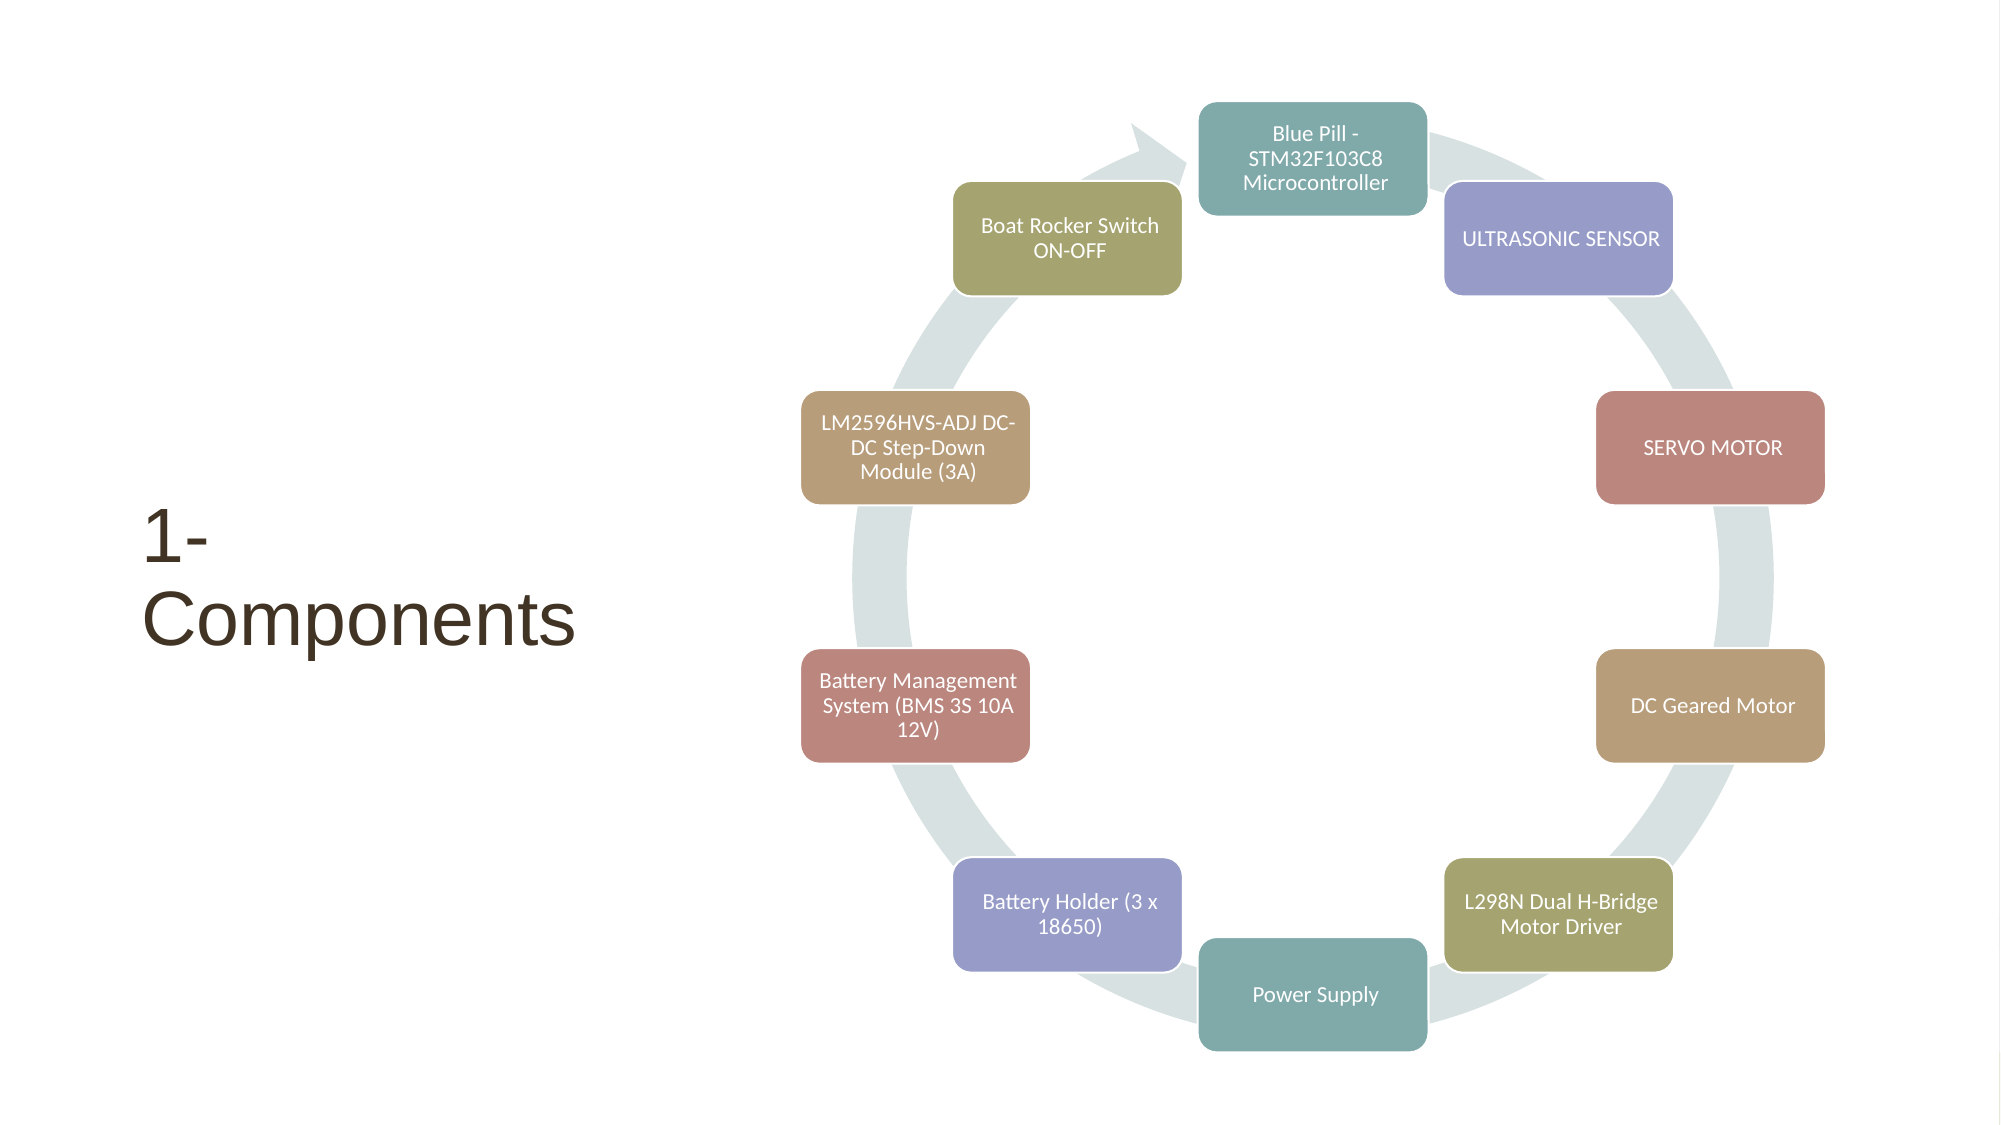

Blue Pill - STM32F103C8 Microcontroller
ULTRASONIC SENSOR
SERVO MOTOR
DC Geared Motor
L298N Dual H-Bridge Motor Driver
Power Supply
Battery Holder (3 x 18650)
Battery Management System (BMS 3S 10A 12V)
LM2596HVS-ADJ DC-DC Step-Down Module (3A)
Boat Rocker Switch ON-OFF
# 1- Components